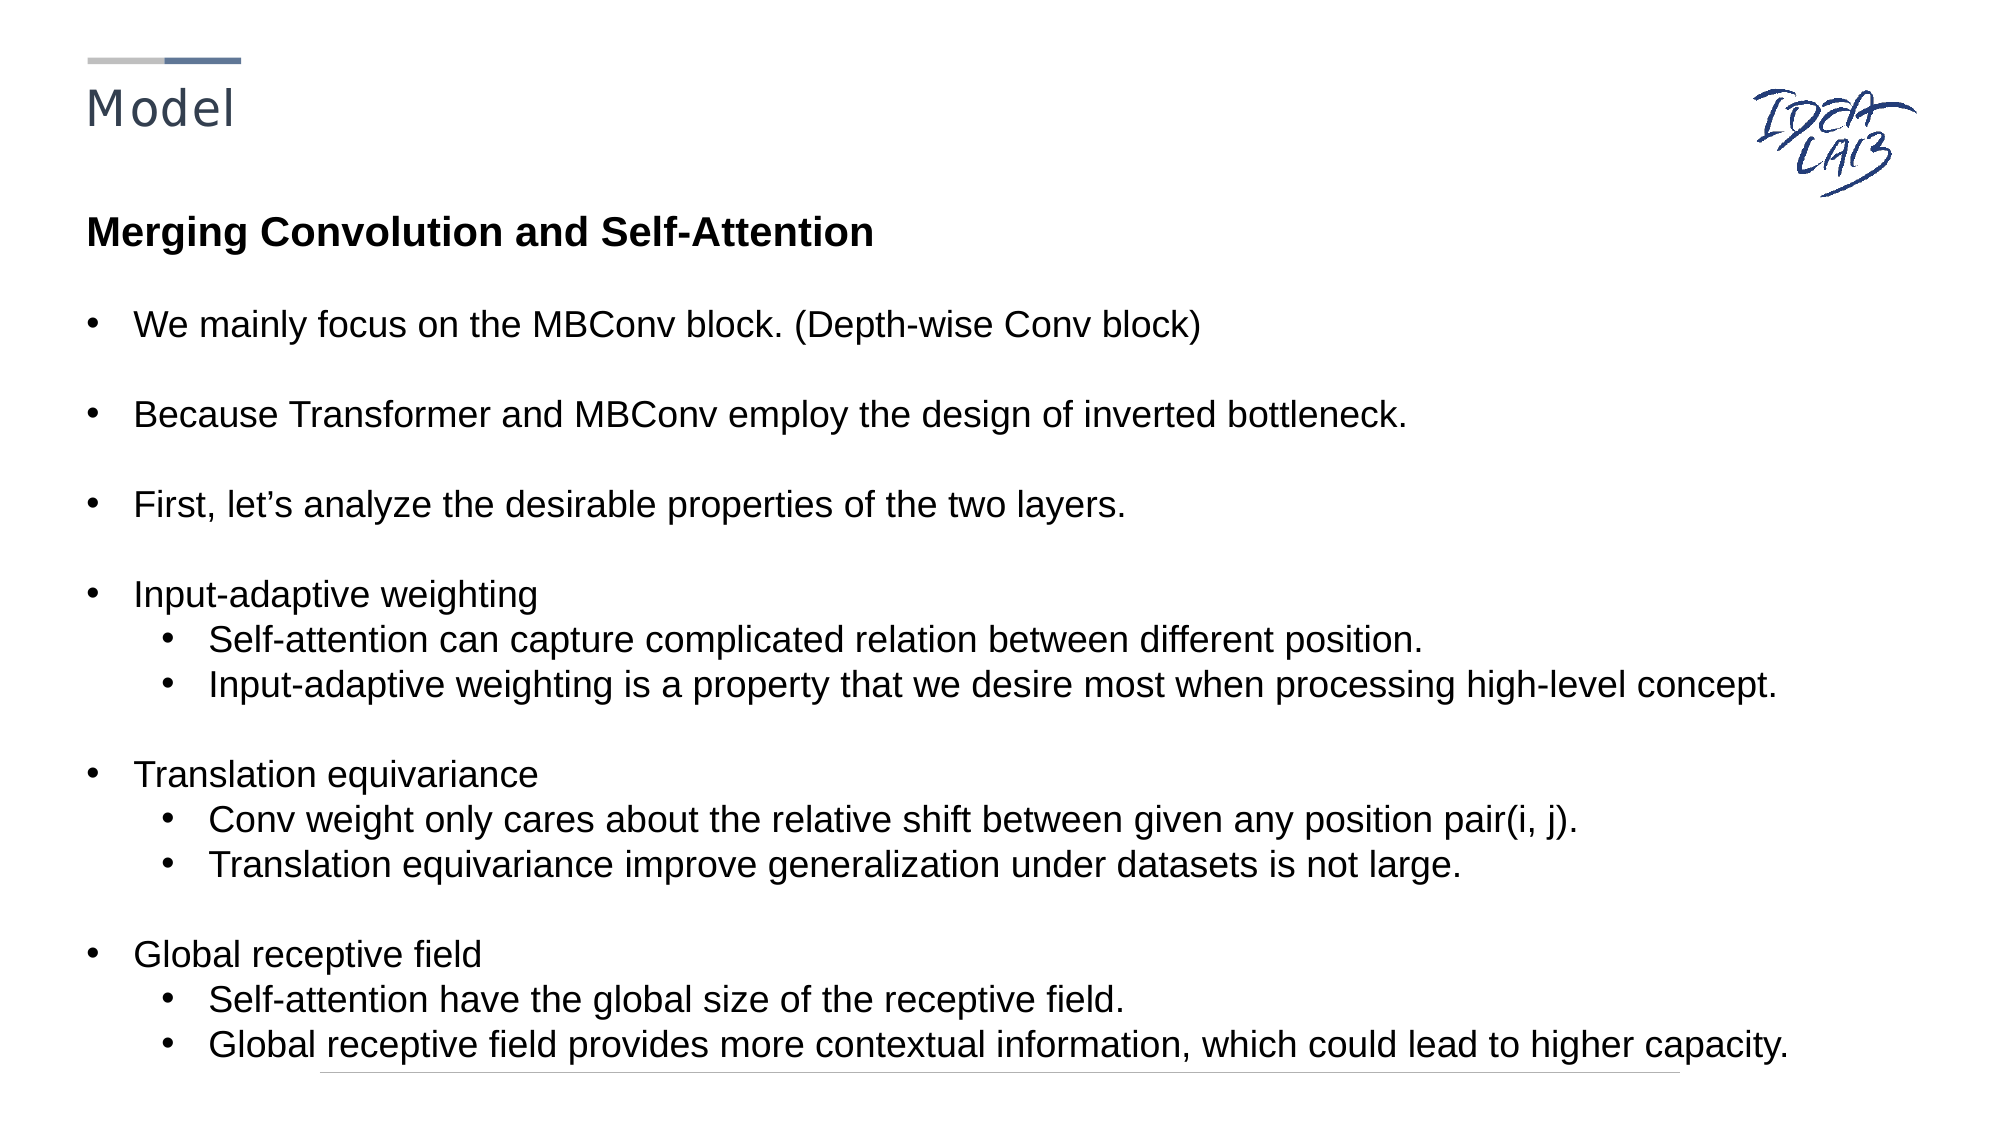

Model
Merging Convolution and Self-Attention

We mainly focus on the MBConv block. (Depth-wise Conv block)

Because Transformer and MBConv employ the design of inverted bottleneck.

First, let’s analyze the desirable properties of the two layers.

Input-adaptive weighting
Self-attention can capture complicated relation between different position.
Input-adaptive weighting is a property that we desire most when processing high-level concept.

Translation equivariance
Conv weight only cares about the relative shift between given any position pair(i, j).
Translation equivariance improve generalization under datasets is not large.

Global receptive field
Self-attention have the global size of the receptive field.
Global receptive field provides more contextual information, which could lead to higher capacity.